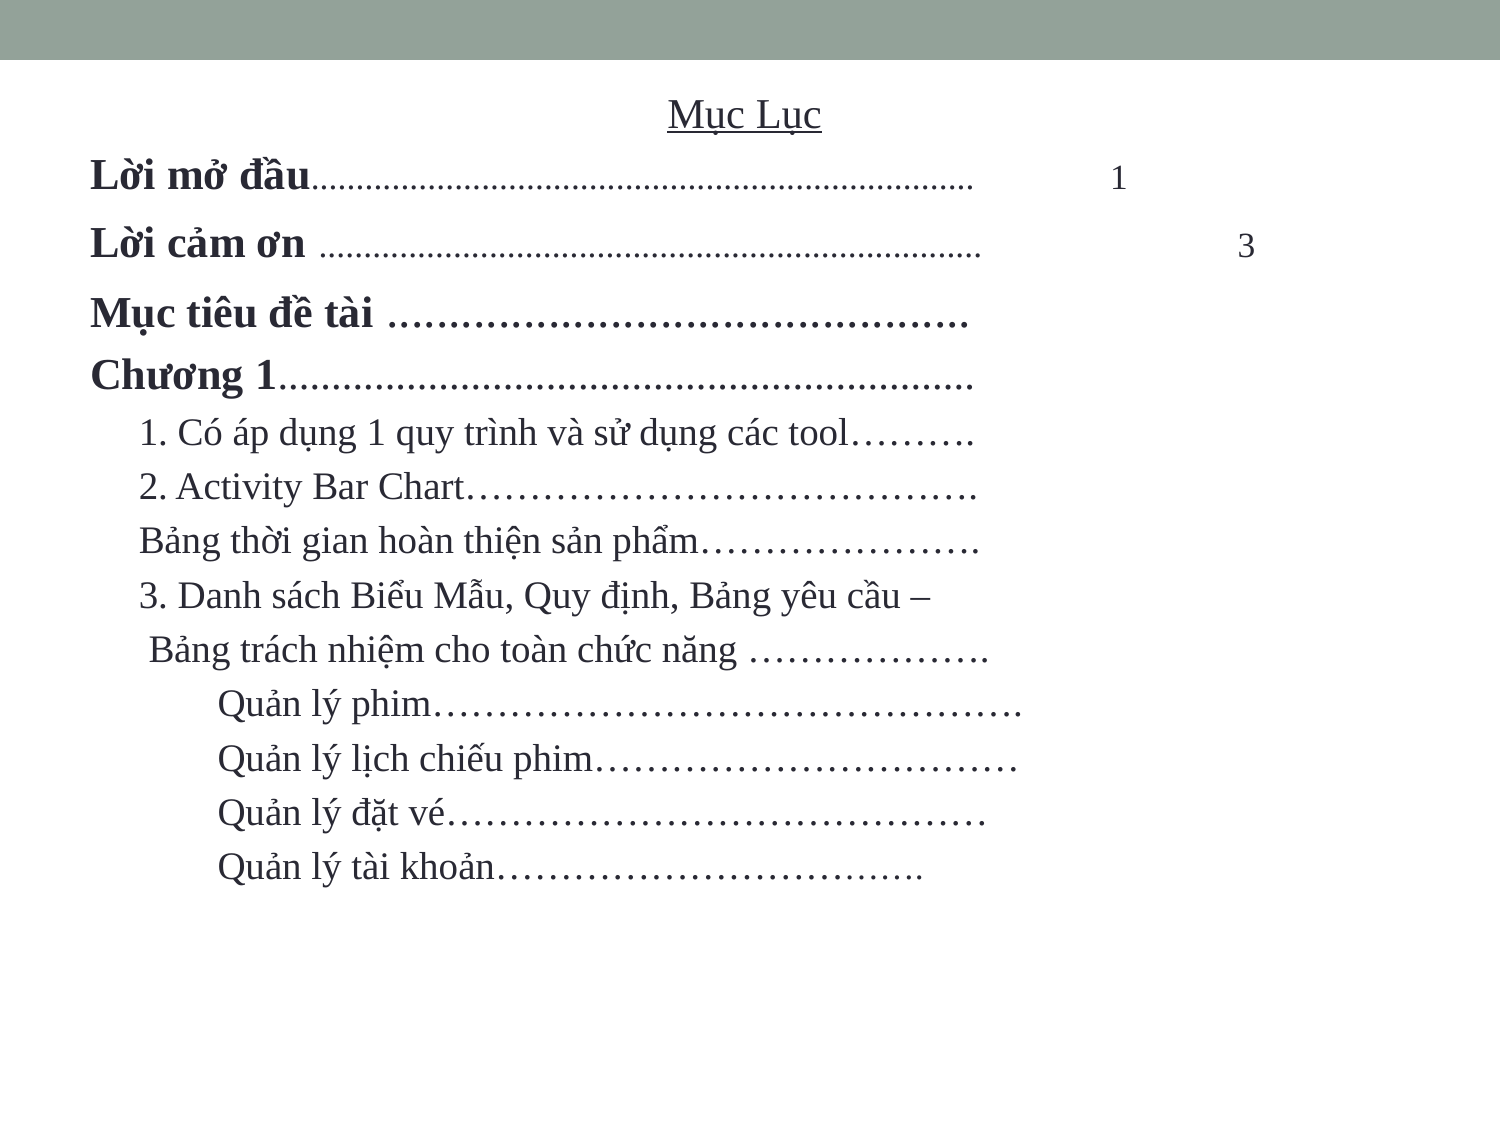

​Mục Lục
Lời mở đầu..........................................................................		1
Lời cảm ơn ..........................................................................		3
Mục tiêu đề tài ...............................................
Chương 1.................................................................
     1. Có áp dụng 1 quy trình và sử dụng các tool……….
     2. Activity Bar Chart………………………………….
     Bảng thời gian hoàn thiện sản phẩm………………….
     3. Danh sách Biểu Mẫu, Quy định, Bảng yêu cầu –
      Bảng trách nhiệm cho toàn chức năng ……………….
	Quản lý phim……………………………………….
	Quản lý lịch chiếu phim……………………………
	Quản lý đặt vé……………………………………
	Quản lý tài khoản…………………………….